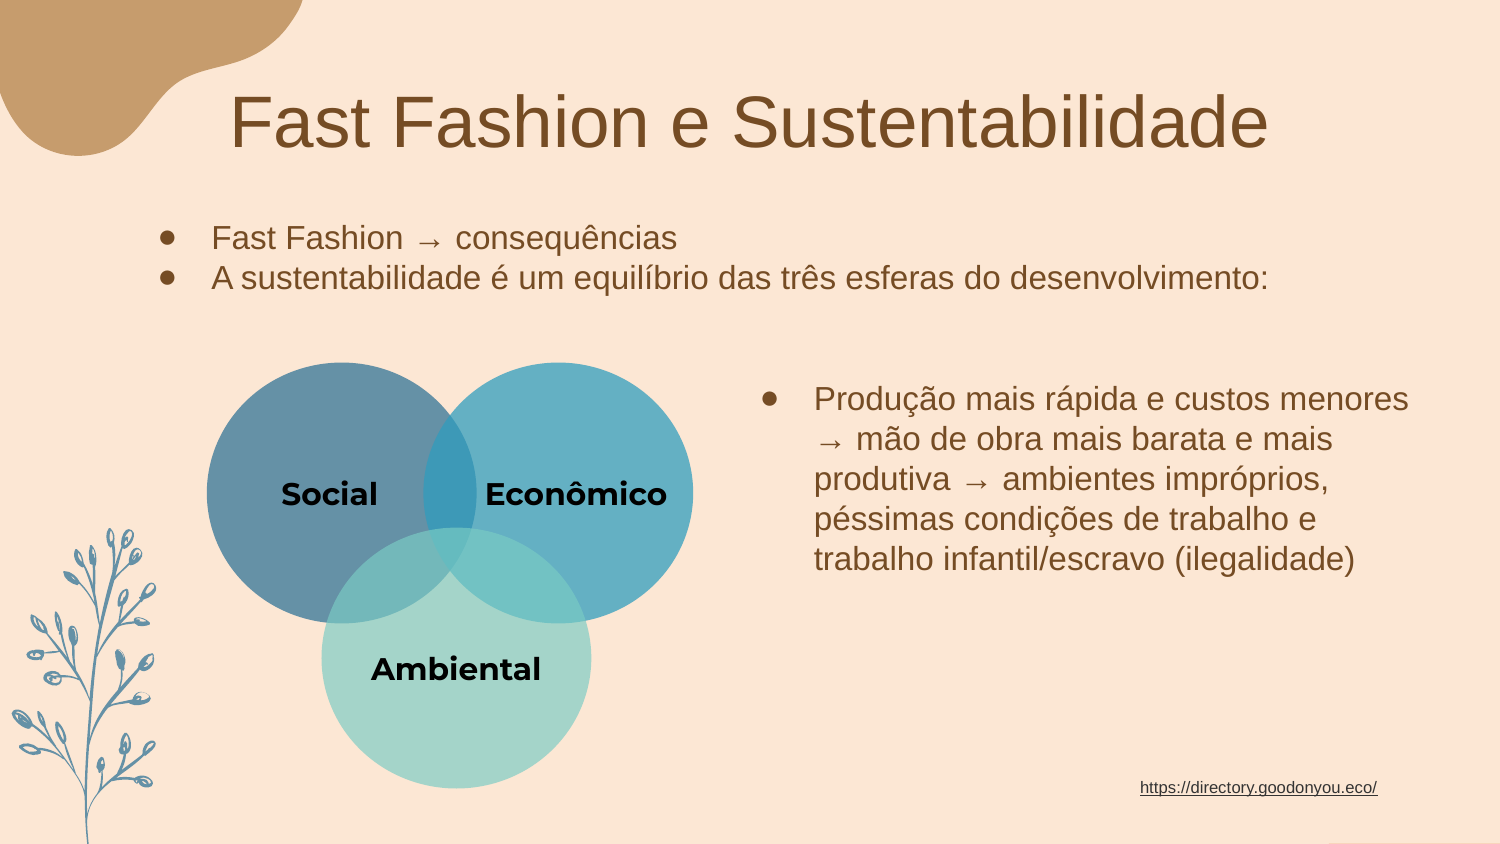

Fast Fashion e Sustentabilidade
Fast Fashion → consequências
A sustentabilidade é um equilíbrio das três esferas do desenvolvimento:

Produção mais rápida e custos menores → mão de obra mais barata e mais produtiva → ambientes impróprios, péssimas condições de trabalho e trabalho infantil/escravo (ilegalidade)
Social
Econômico

Ambiental

https://directory.goodonyou.eco/